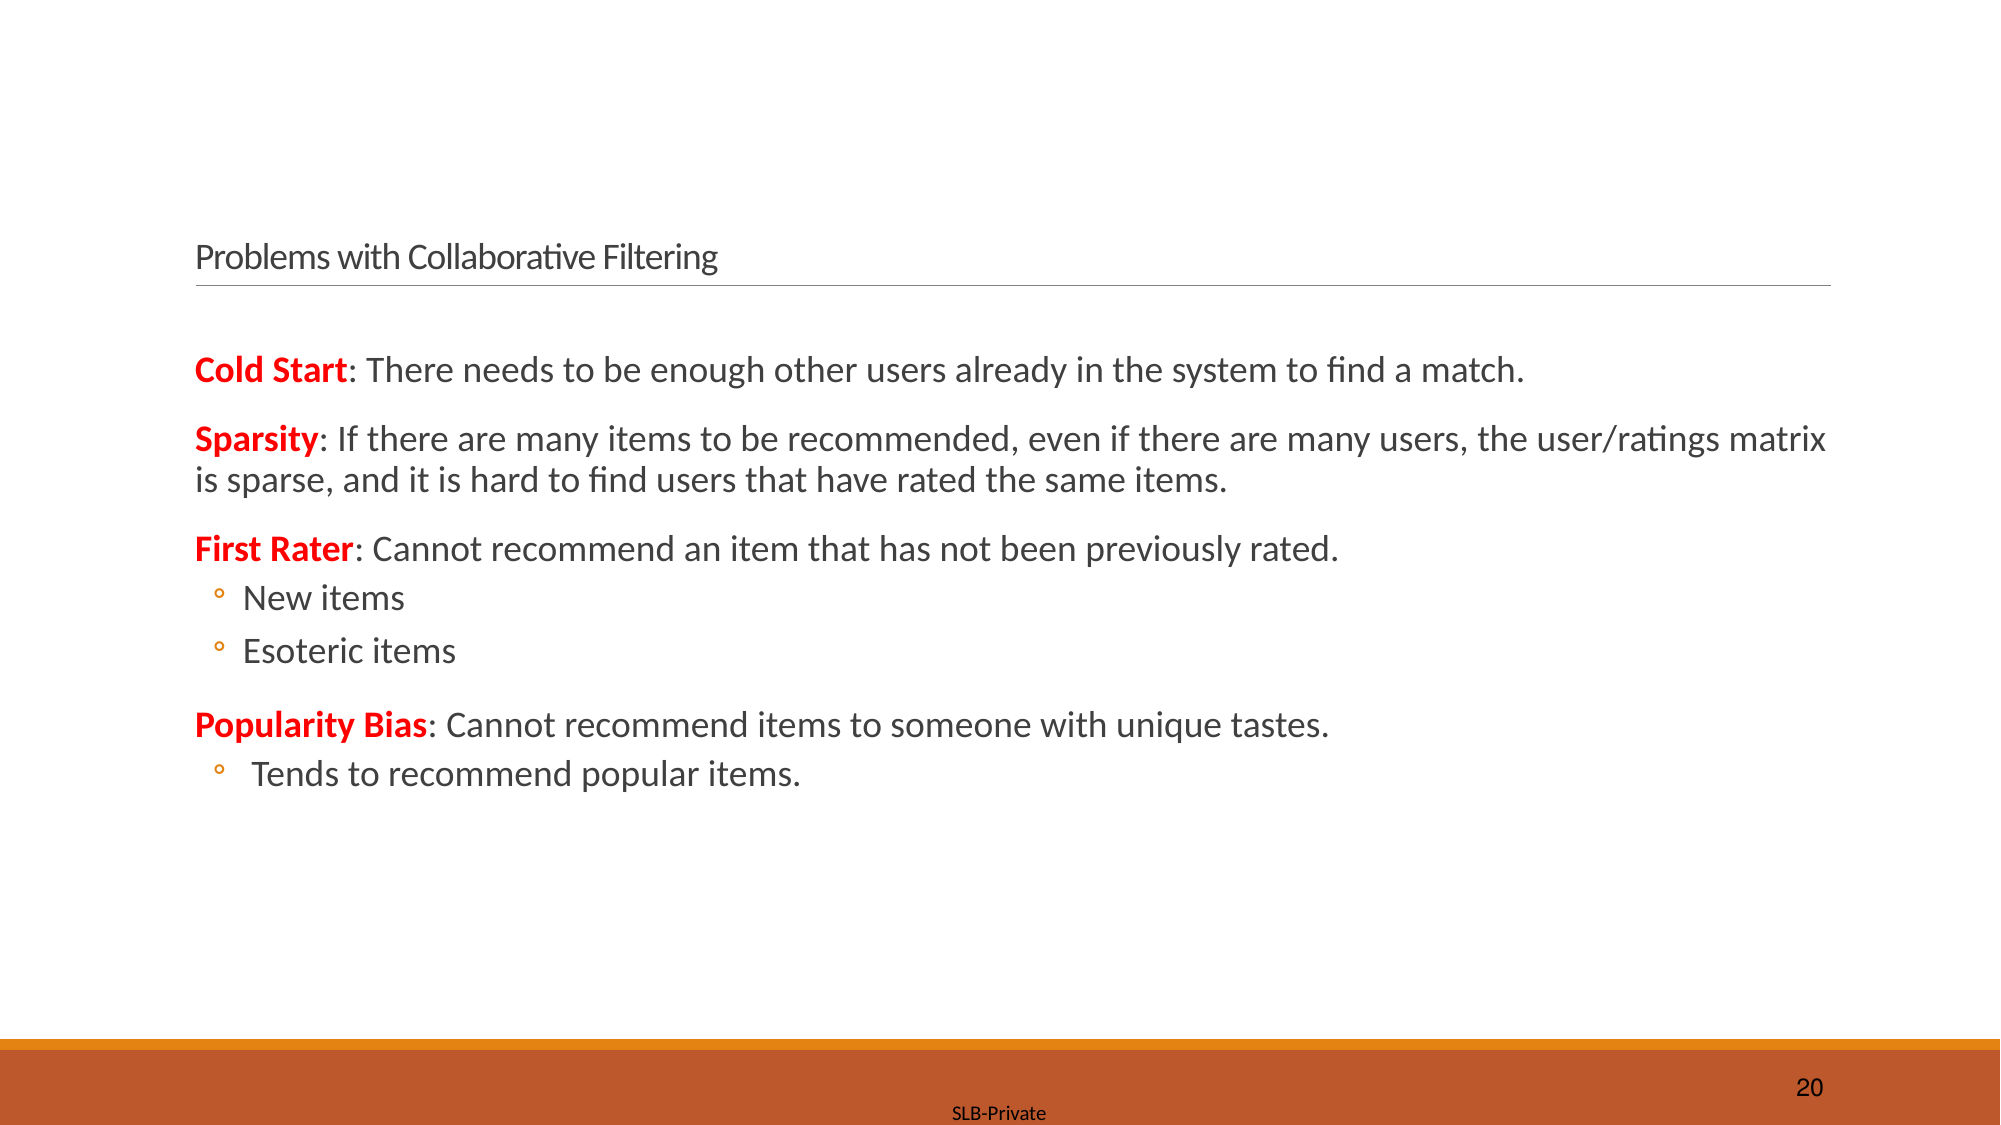

# Problems with Collaborative Filtering
Cold Start: There needs to be enough other users already in the system to find a match.
Sparsity: If there are many items to be recommended, even if there are many users, the user/ratings matrix is sparse, and it is hard to find users that have rated the same items.
First Rater: Cannot recommend an item that has not been previously rated.
New items
Esoteric items
Popularity Bias: Cannot recommend items to someone with unique tastes.
 Tends to recommend popular items.

20